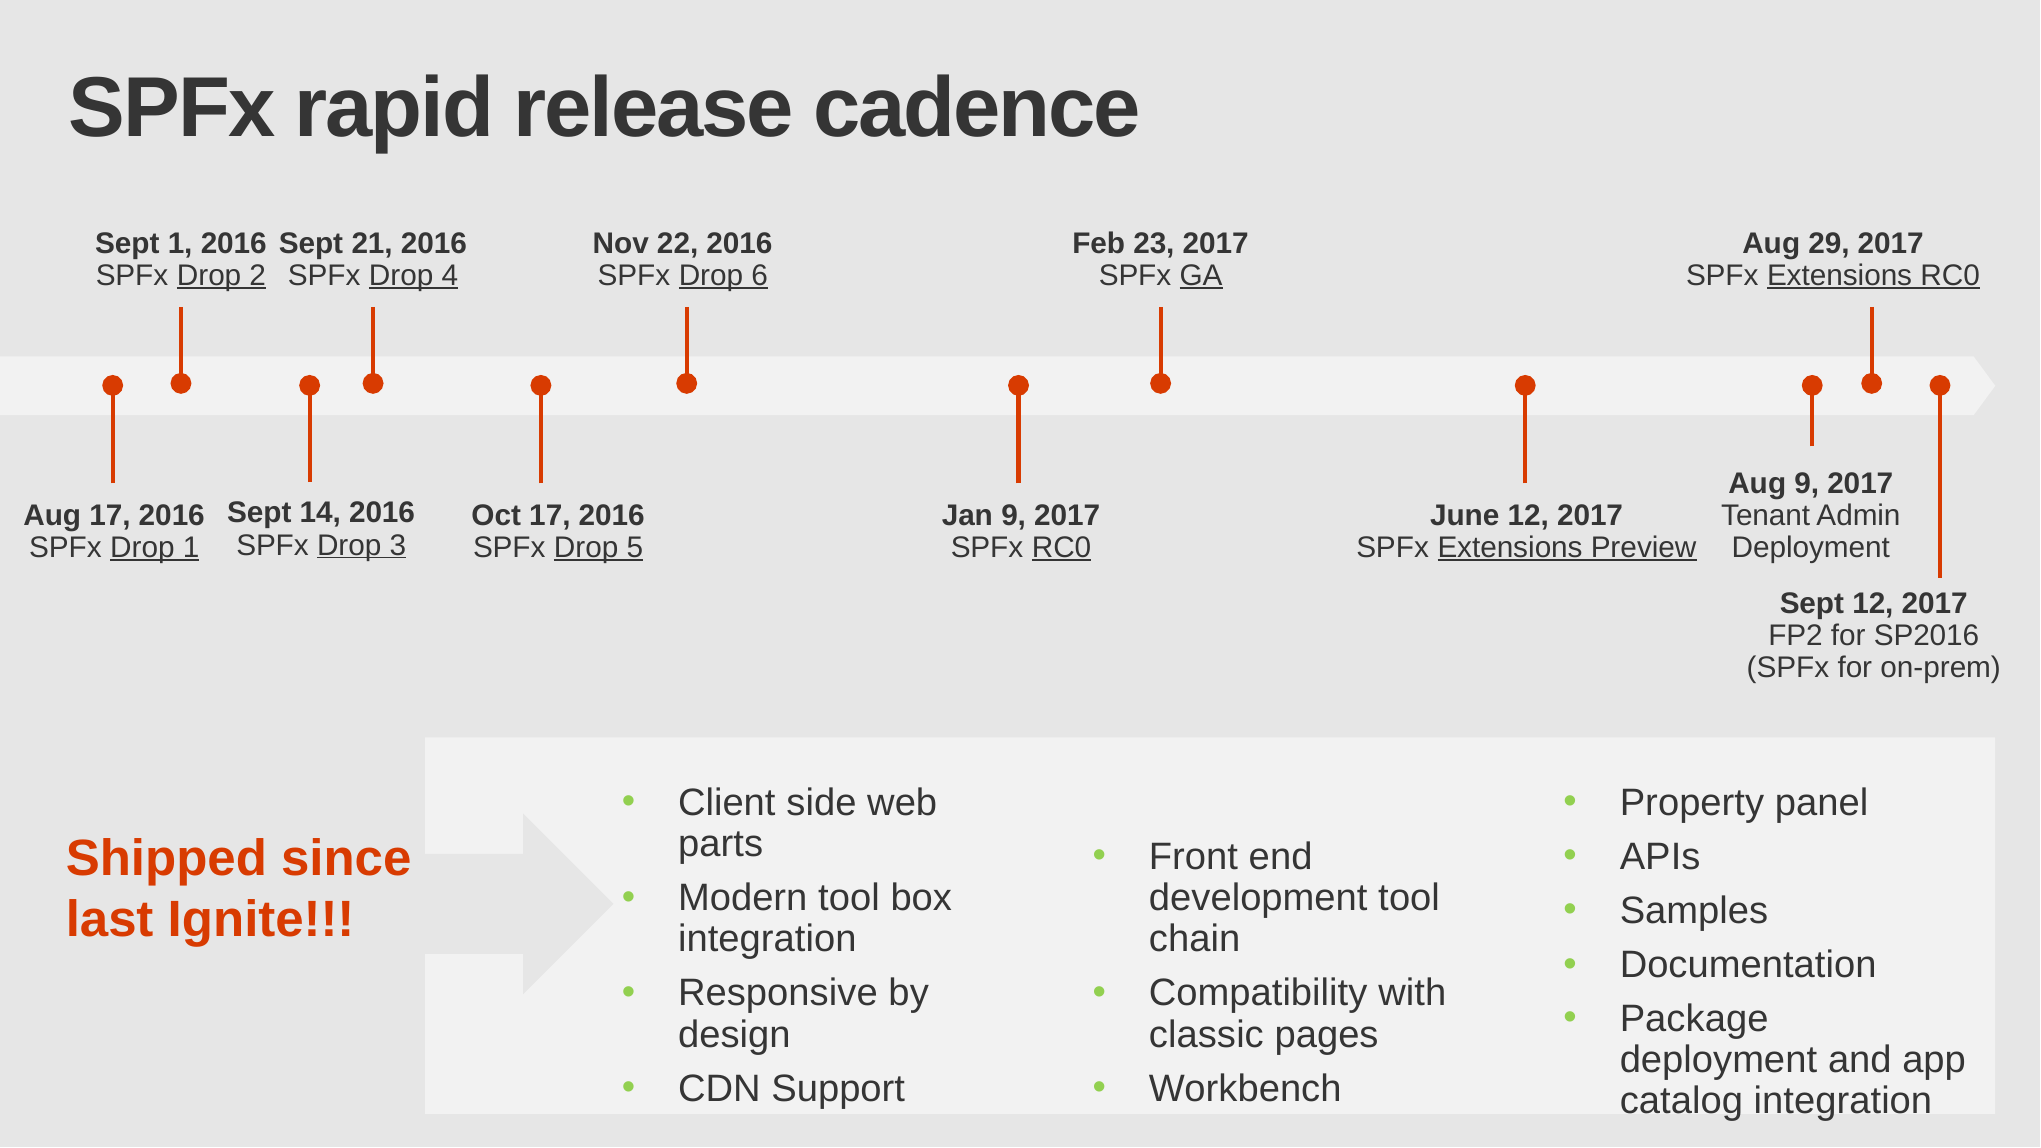

# SPFx rapid release cadence
Sept 1, 2016
SPFx Drop 2
Sept 21, 2016
SPFx Drop 4
Nov 22, 2016
SPFx Drop 6
Feb 23, 2017
SPFx GA
Aug 29, 2017
SPFx Extensions RC0

Aug 9, 2017
Tenant Admin Deployment
Sept 14, 2016
SPFx Drop 3
Aug 17, 2016
SPFx Drop 1
Oct 17, 2016
SPFx Drop 5
Jan 9, 2017
SPFx RC0
June 12, 2017
SPFx Extensions Preview
Sept 12, 2017
FP2 for SP2016
(SPFx for on-prem)

Client side web parts
Modern tool box integration
Responsive by design
CDN Support

Front end development tool chain
Compatibility with
classic pages
Workbench
Property panel
APIs
Samples
Documentation
Package deployment and app catalog integration

Shipped since last Ignite!!!